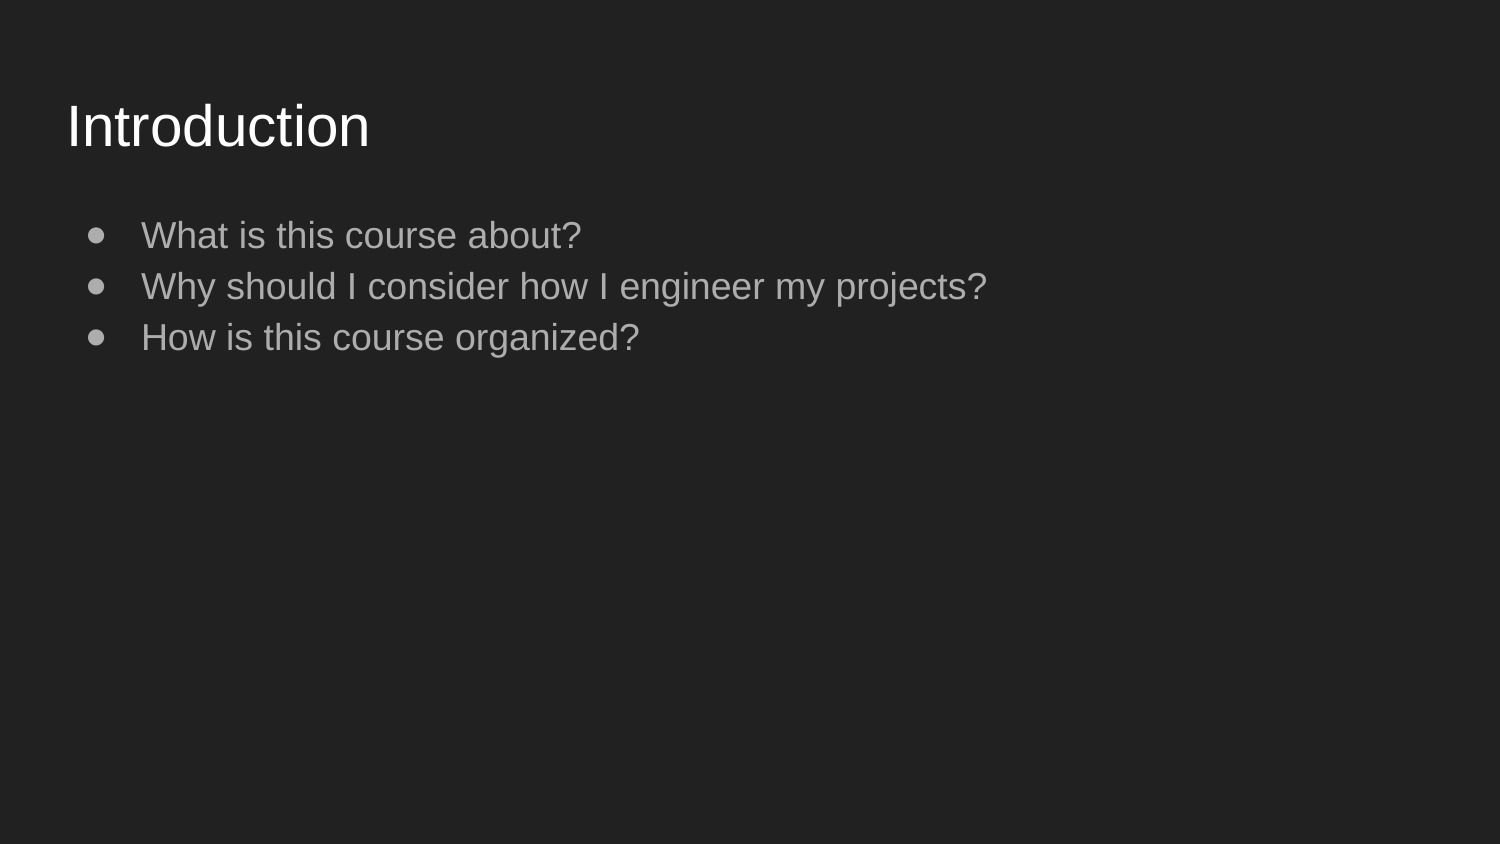

# Introduction
What is this course about?
Why should I consider how I engineer my projects?
How is this course organized?